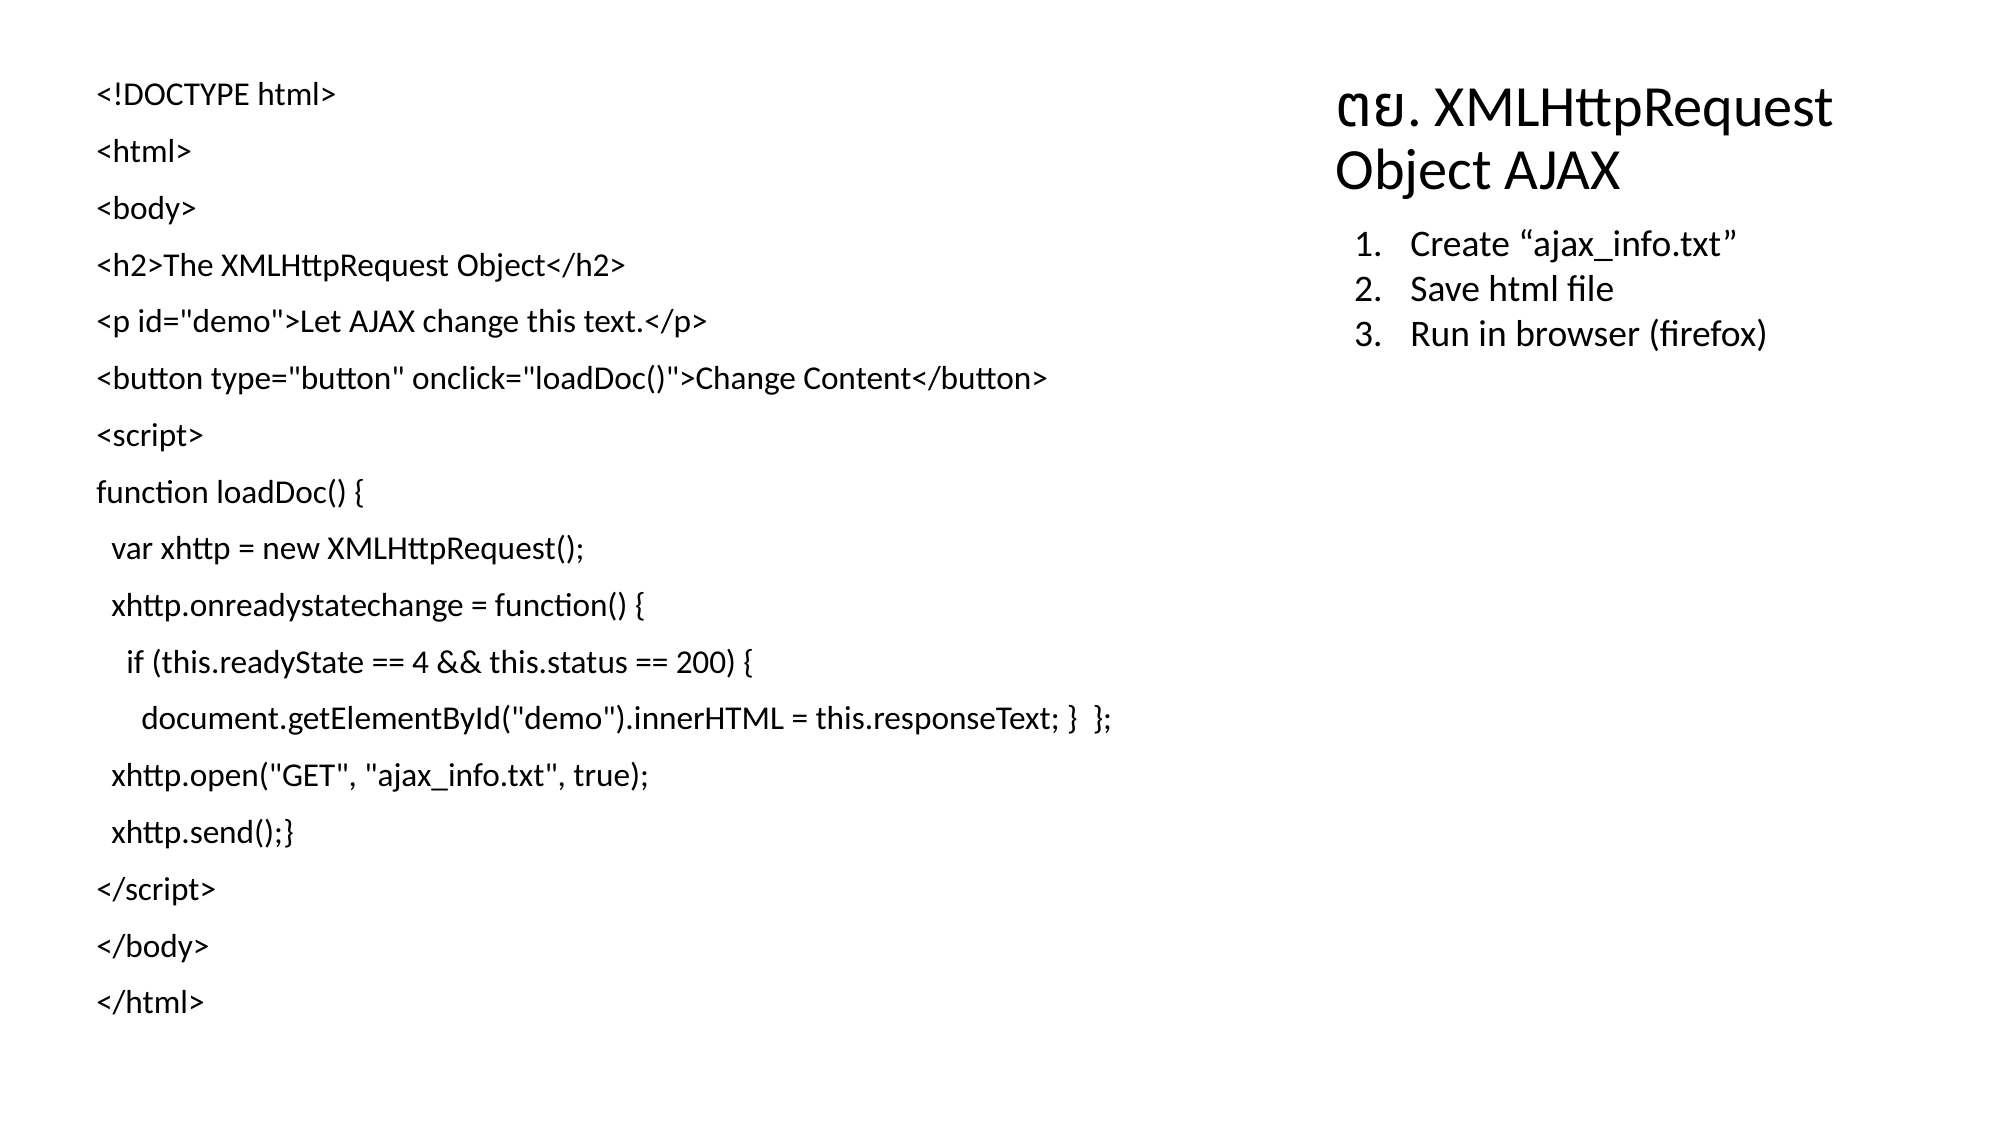

# ตย. XMLHttpRequest Object AJAX
<!DOCTYPE html>
<html>
<body>
<h2>The XMLHttpRequest Object</h2>
<p id="demo">Let AJAX change this text.</p>
<button type="button" onclick="loadDoc()">Change Content</button>
<script>
function loadDoc() {
  var xhttp = new XMLHttpRequest();
  xhttp.onreadystatechange = function() {
    if (this.readyState == 4 && this.status == 200) {
      document.getElementById("demo").innerHTML = this.responseText; }  };
  xhttp.open("GET", "ajax_info.txt", true);
  xhttp.send();}
</script>
</body>
</html>
Create “ajax_info.txt”
Save html file
Run in browser (firefox)